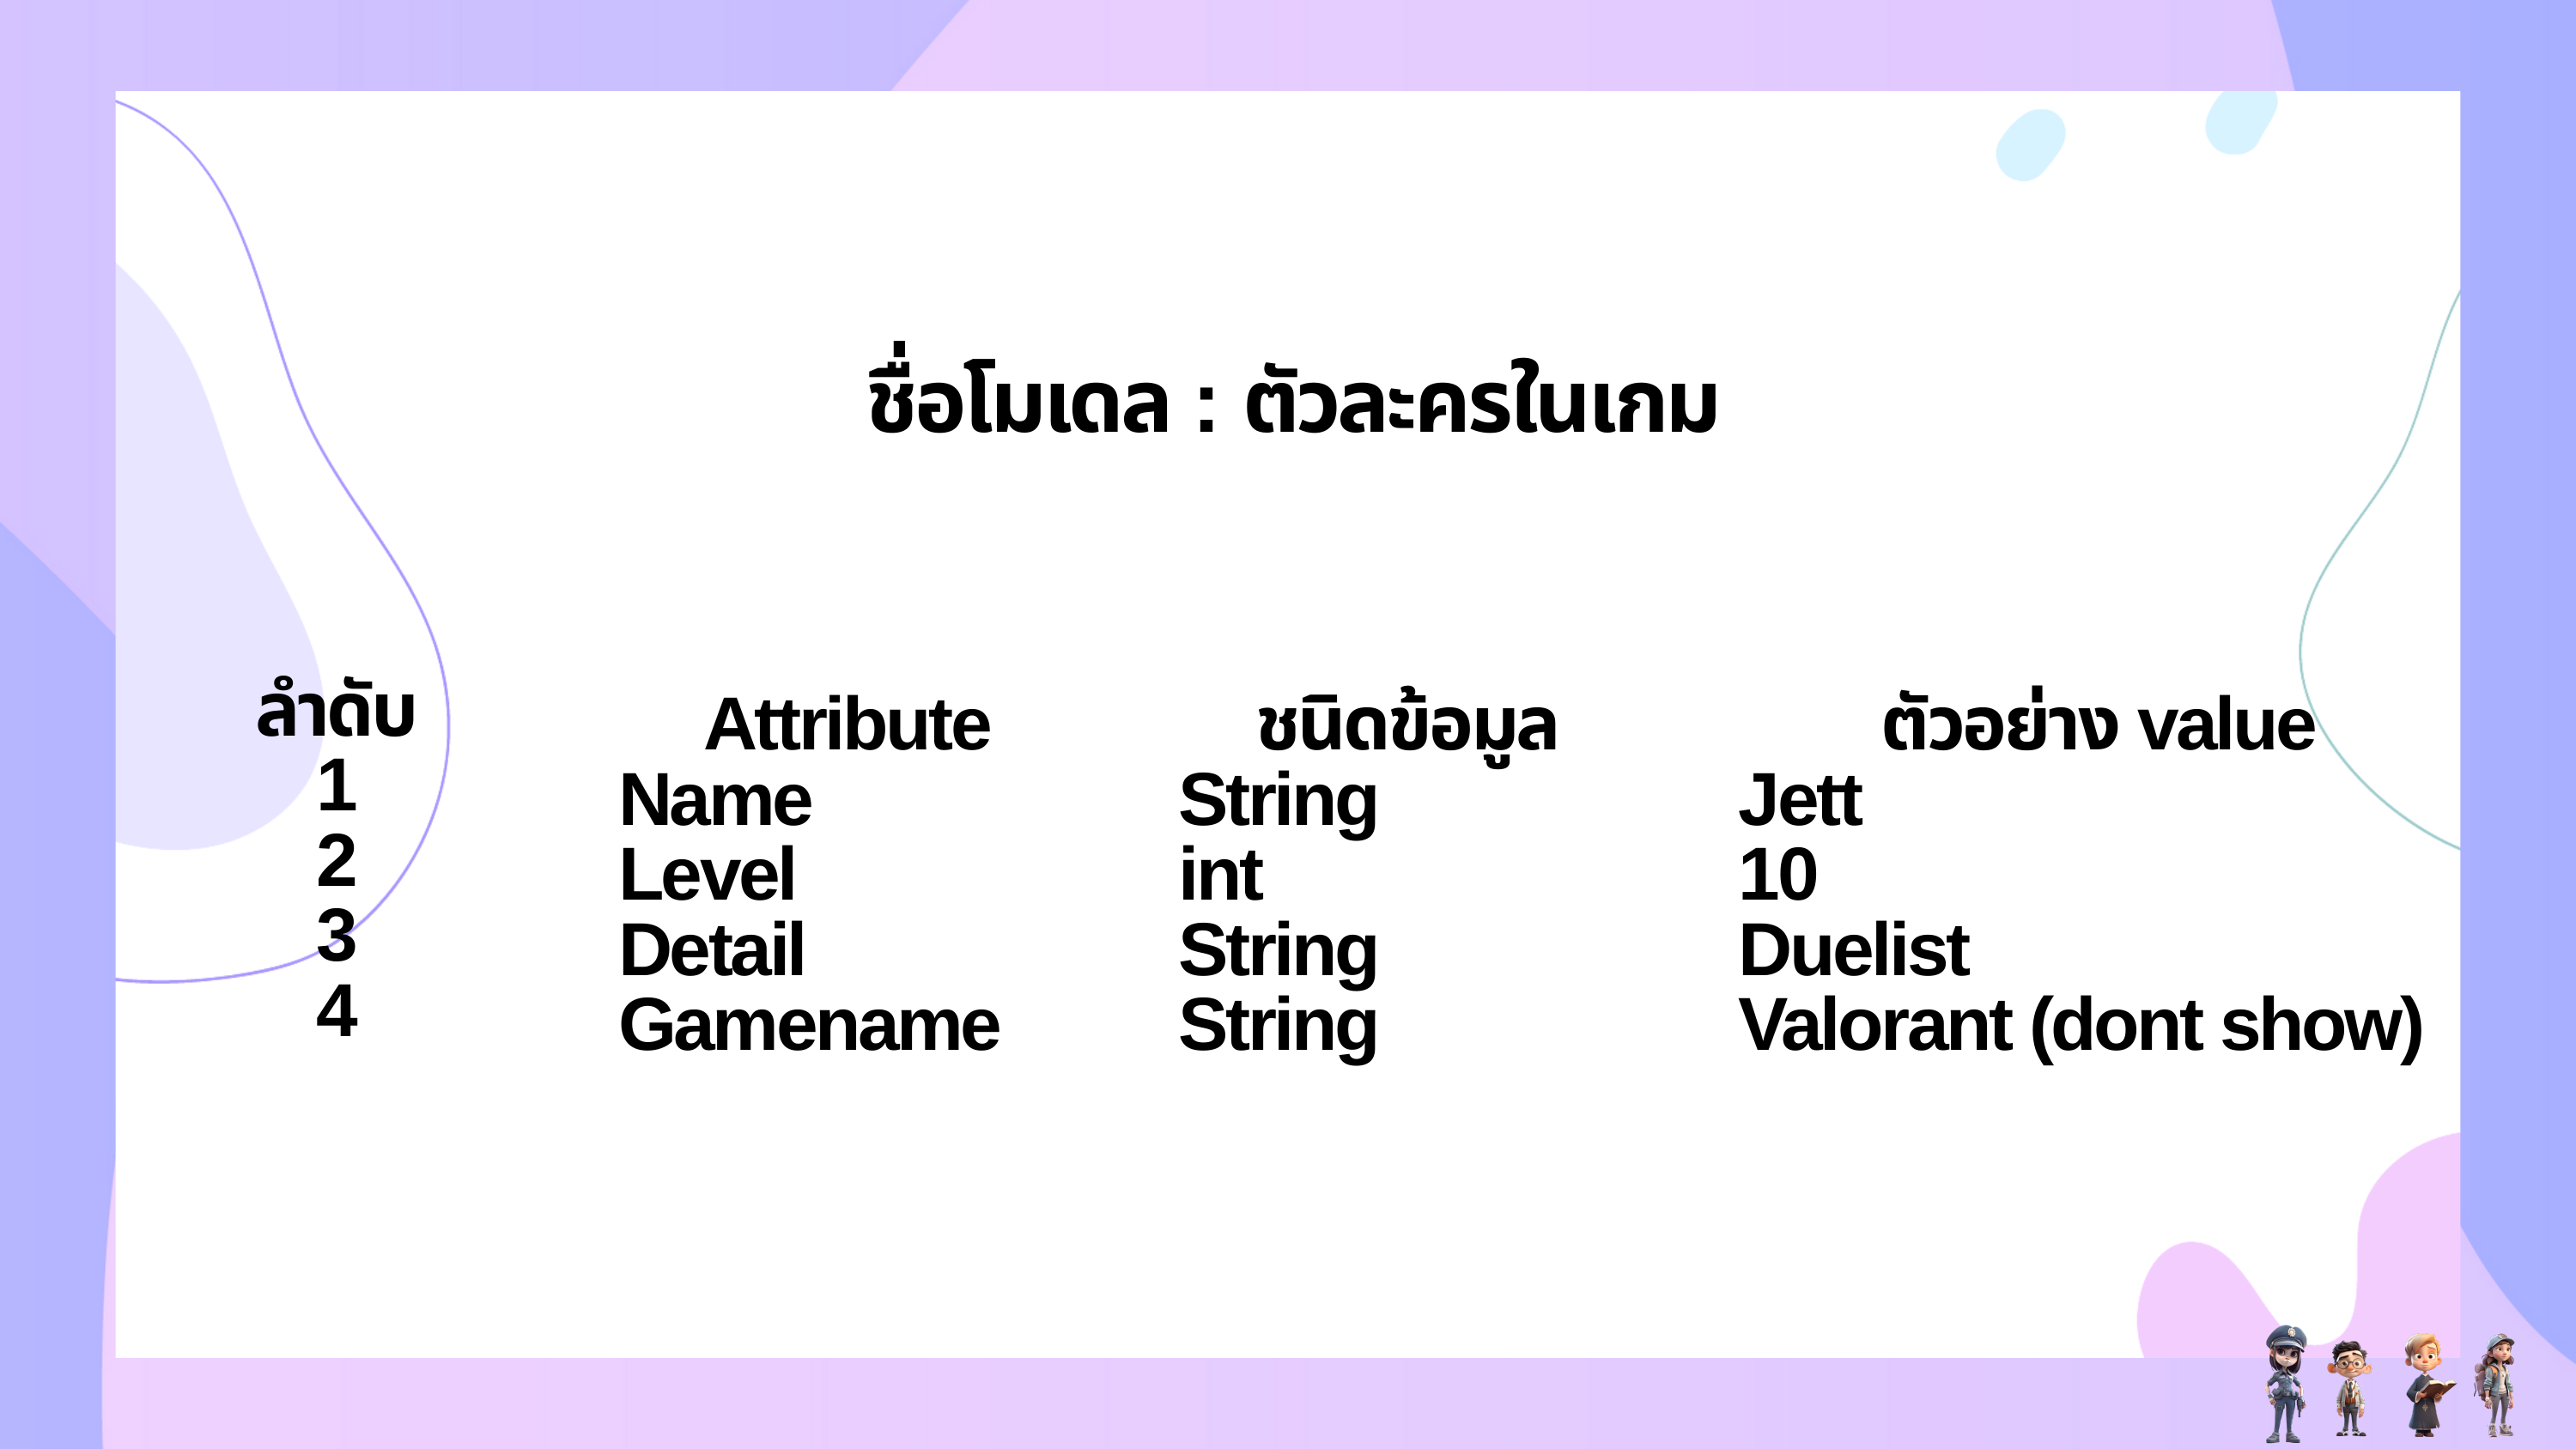

ชื่อโมเดล : ตัวละครในเกม
ลำดับ
1
2
3
4
Attribute
Name
Level
Detail
Gamename
ชนิดข้อมูล
String
int
String
String
ตัวอย่าง value
Jett
10
Duelist
Valorant (dont show)